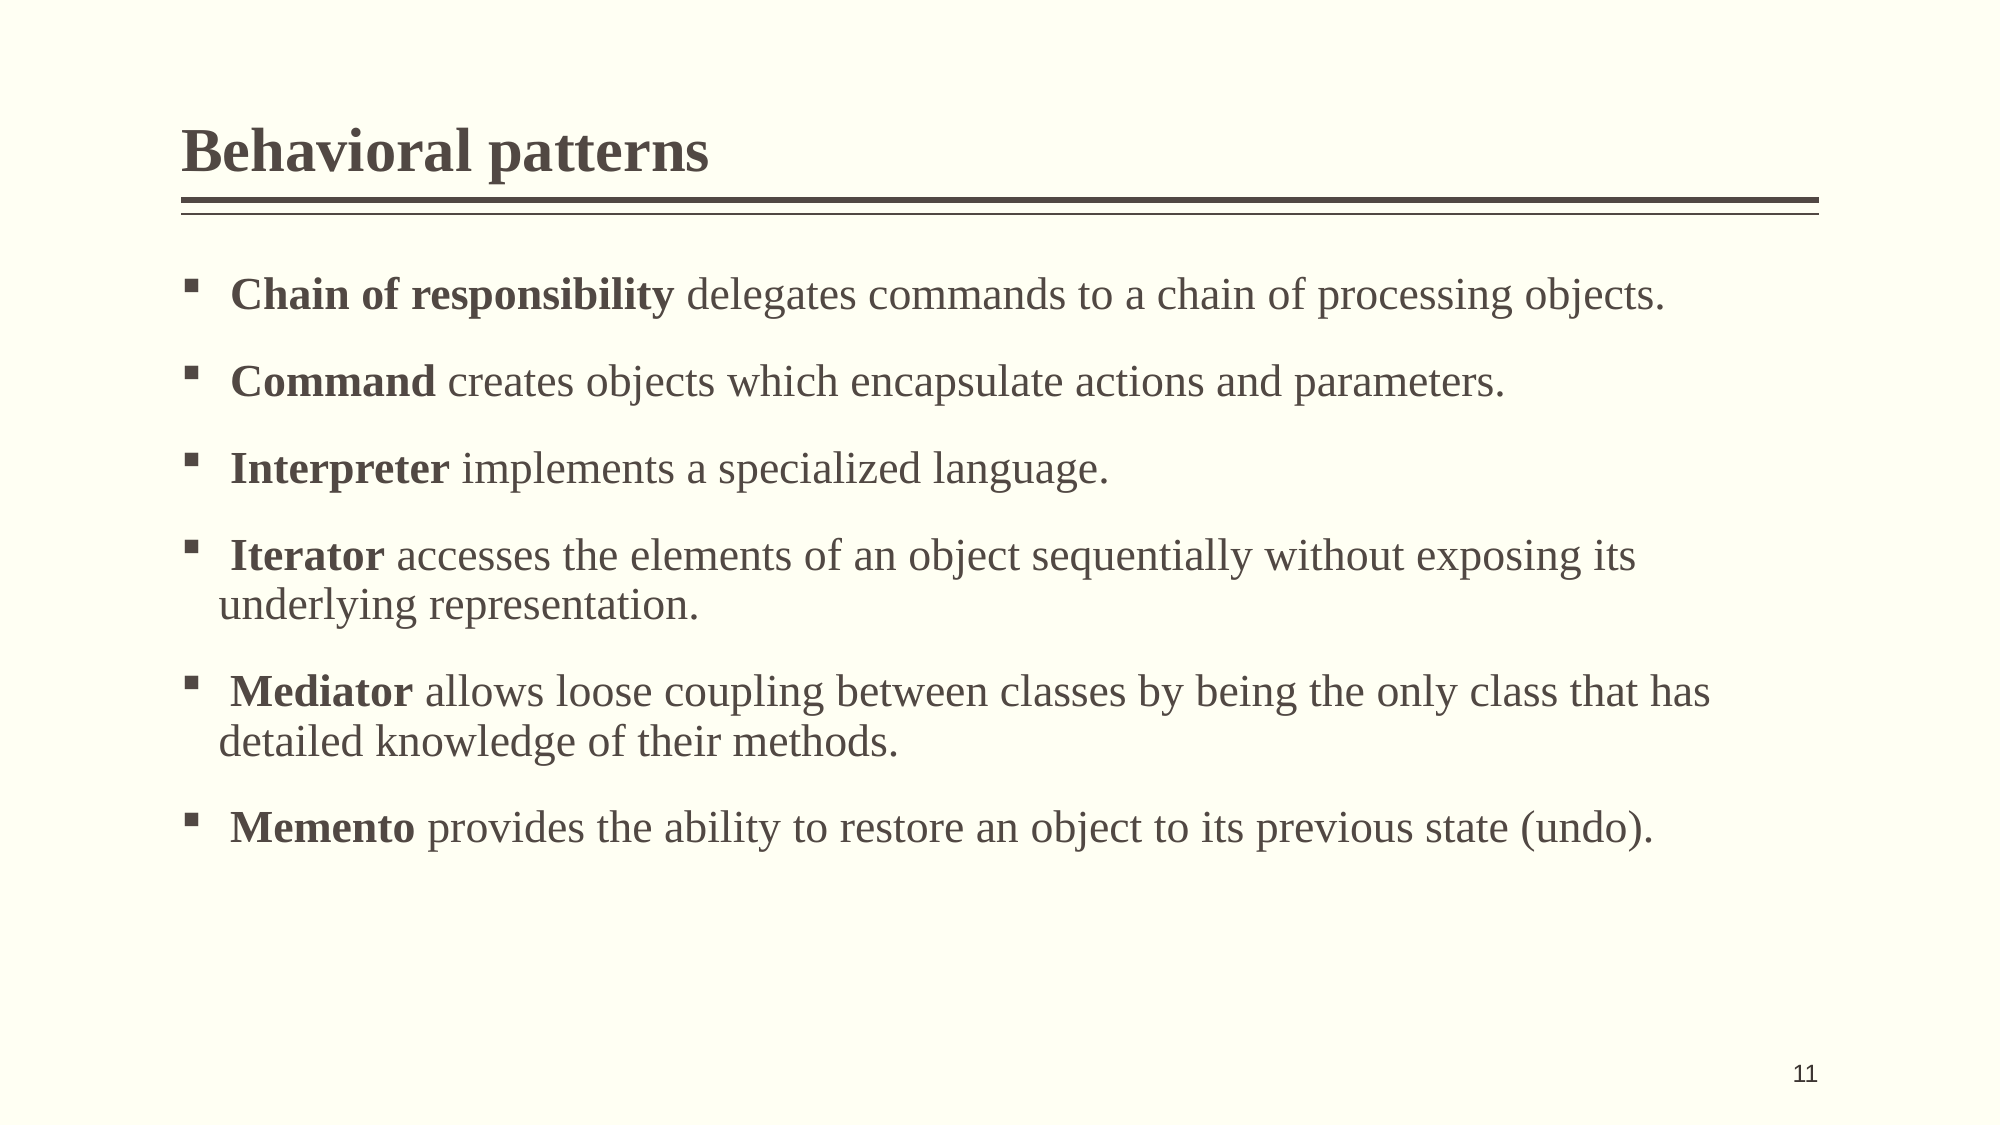

# Behavioral patterns
 Chain of responsibility delegates commands to a chain of processing objects.
 Command creates objects which encapsulate actions and parameters.
 Interpreter implements a specialized language.
 Iterator accesses the elements of an object sequentially without exposing its underlying representation.
 Mediator allows loose coupling between classes by being the only class that has detailed knowledge of their methods.
 Memento provides the ability to restore an object to its previous state (undo).

11